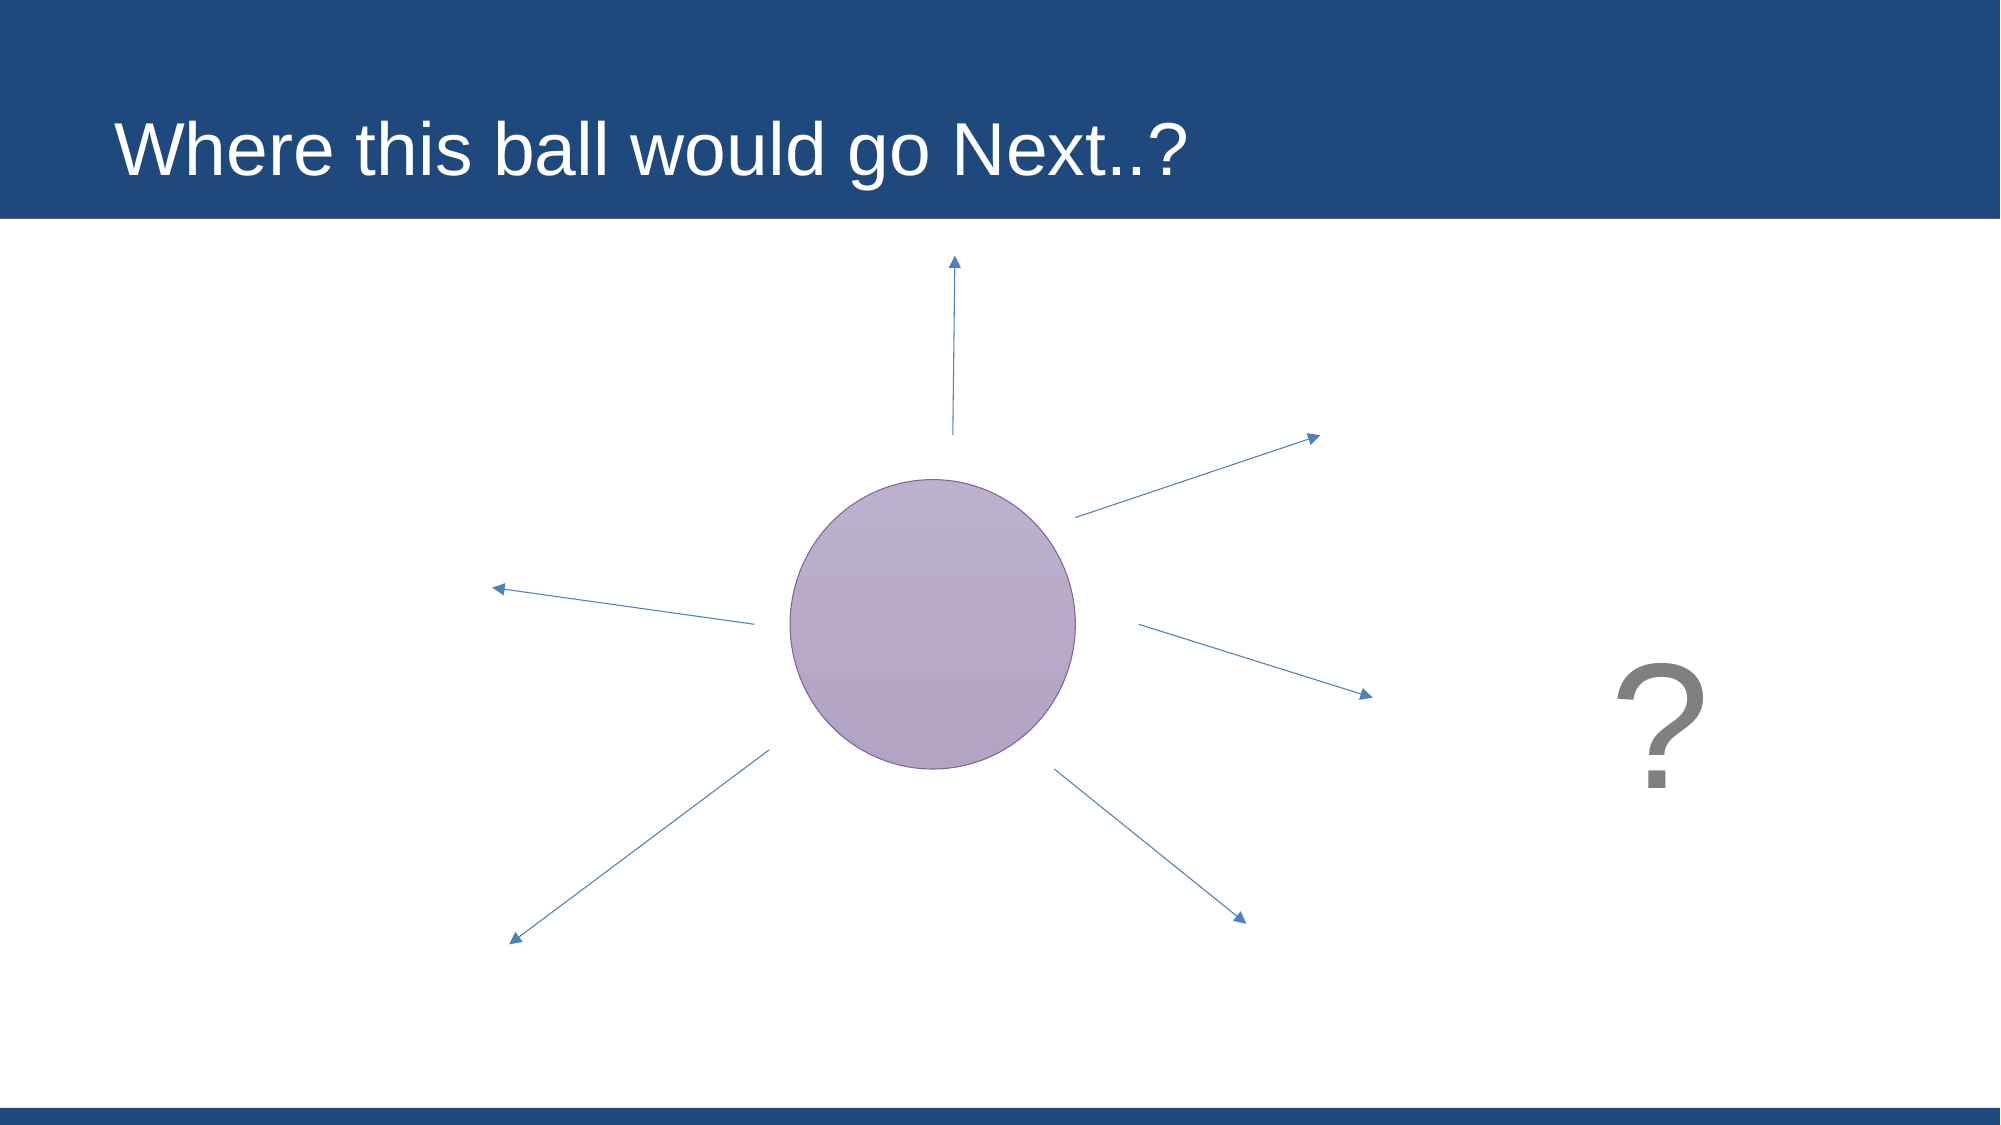

# Where this ball would go Next..?

?